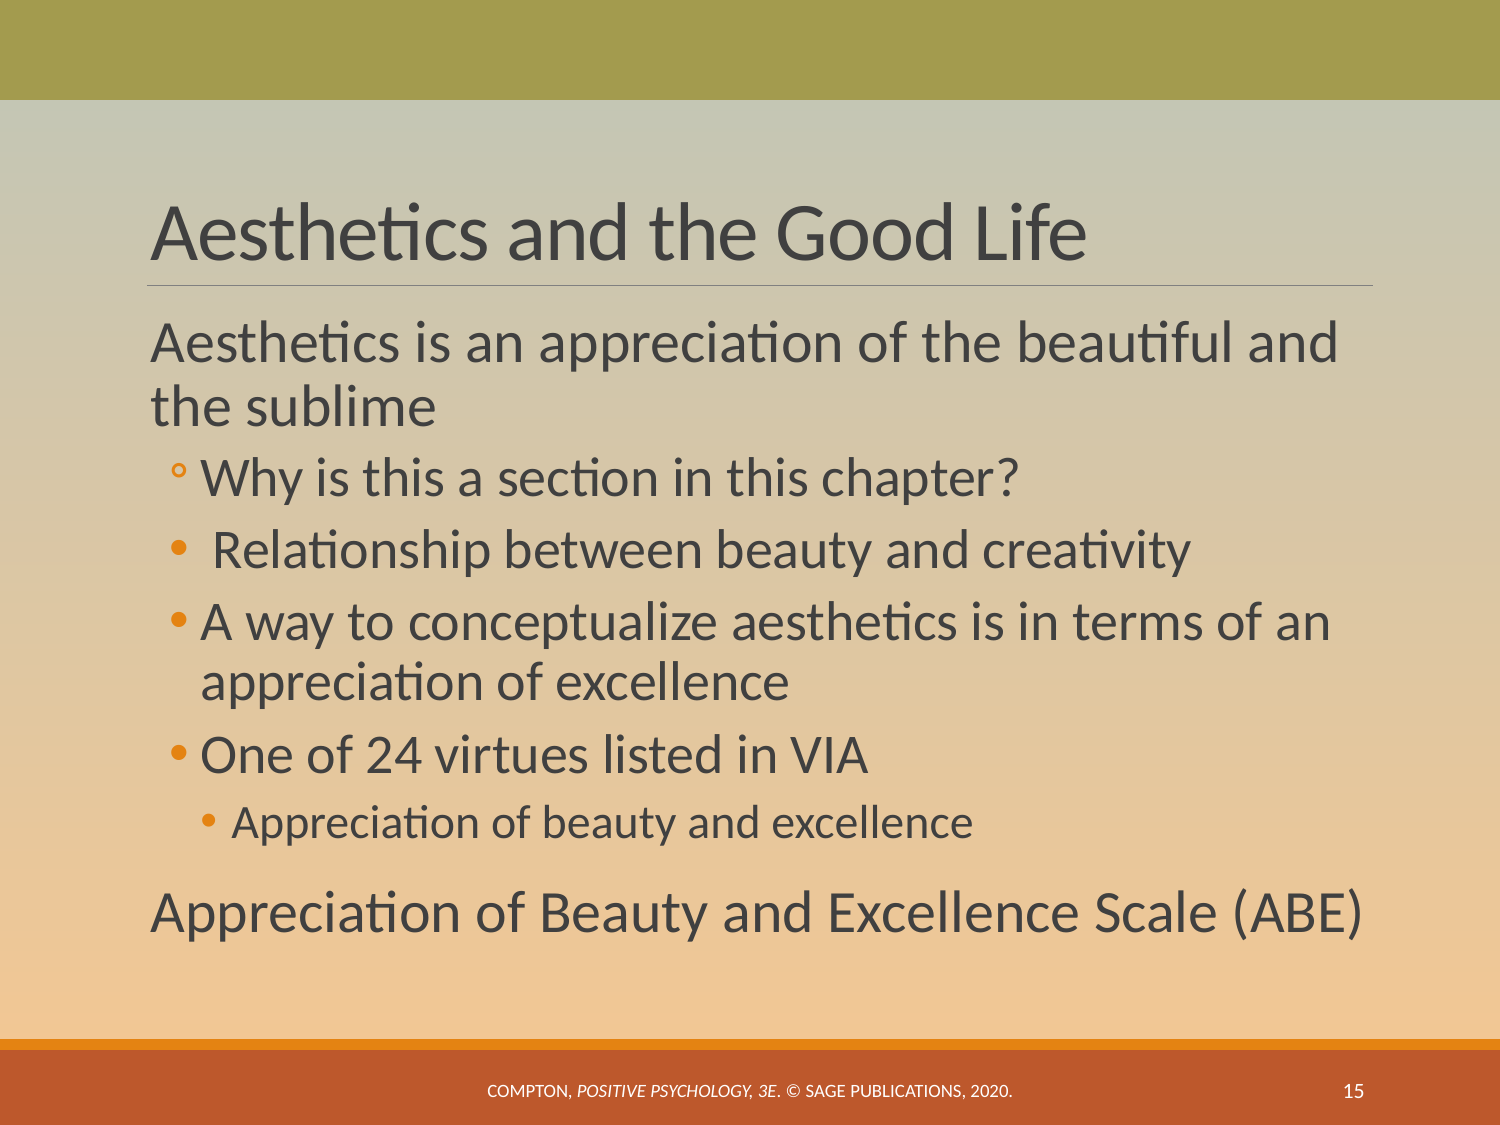

# Aesthetics and the Good Life
Aesthetics is an appreciation of the beautiful and the sublime
Why is this a section in this chapter?
 Relationship between beauty and creativity
A way to conceptualize aesthetics is in terms of an appreciation of excellence
One of 24 virtues listed in VIA
Appreciation of beauty and excellence
Appreciation of Beauty and Excellence Scale (ABE)
Compton, Positive Psychology, 3e. © SAGE Publications, 2020.
15